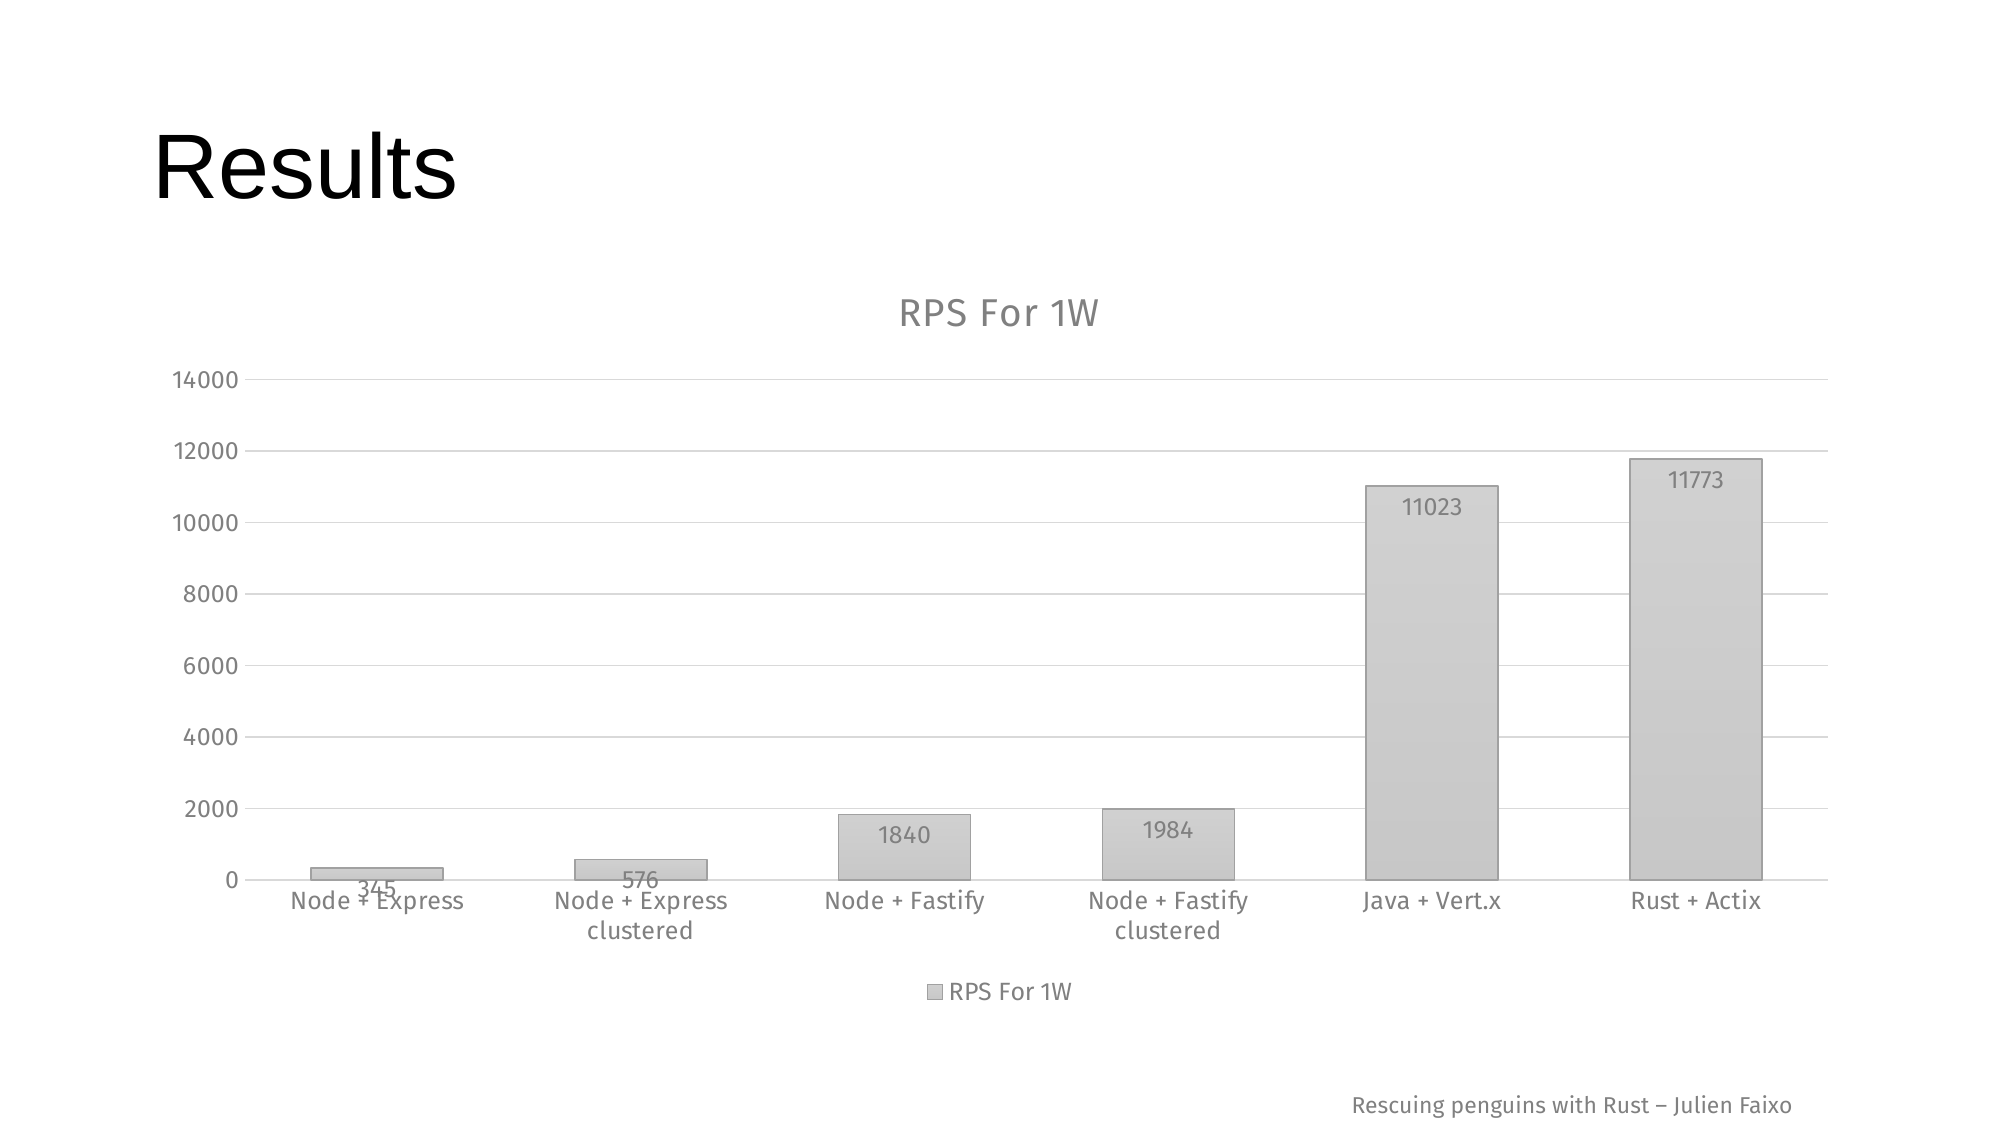

# Results

### Chart:

| Category | RPS For 1W |
|---|---|
| Node + Express | 345.0 |
| Node + Express clustered | 576.0 |
| Node + Fastify | 1840.0 |
| Node + Fastify clustered | 1984.0 |
| Java + Vert.x | 11023.0 |
| Rust + Actix | 11773.0 |
Rescuing penguins with Rust – Julien Faixo